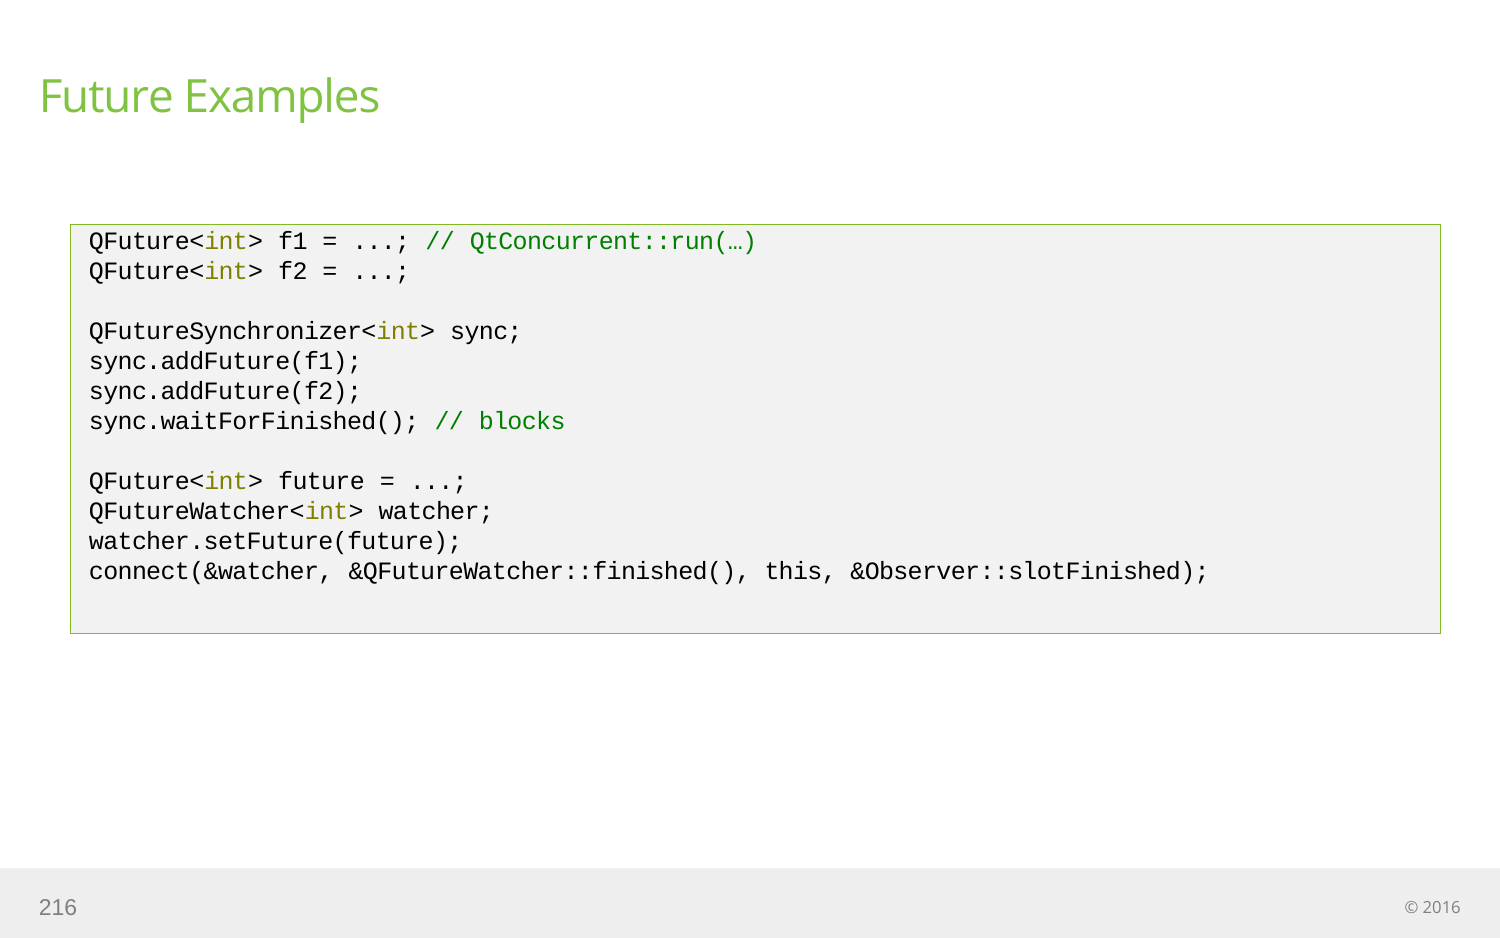

# Future Examples
QFuture<int> f1 = ...; // QtConcurrent::run(…)
QFuture<int> f2 = ...;

QFutureSynchronizer<int> sync;
sync.addFuture(f1);
sync.addFuture(f2);
sync.waitForFinished(); // blocks

QFuture<int> future = ...;
QFutureWatcher<int> watcher;
watcher.setFuture(future);
connect(&watcher, &QFutureWatcher::finished(), this, &Observer::slotFinished);
216
© 2016